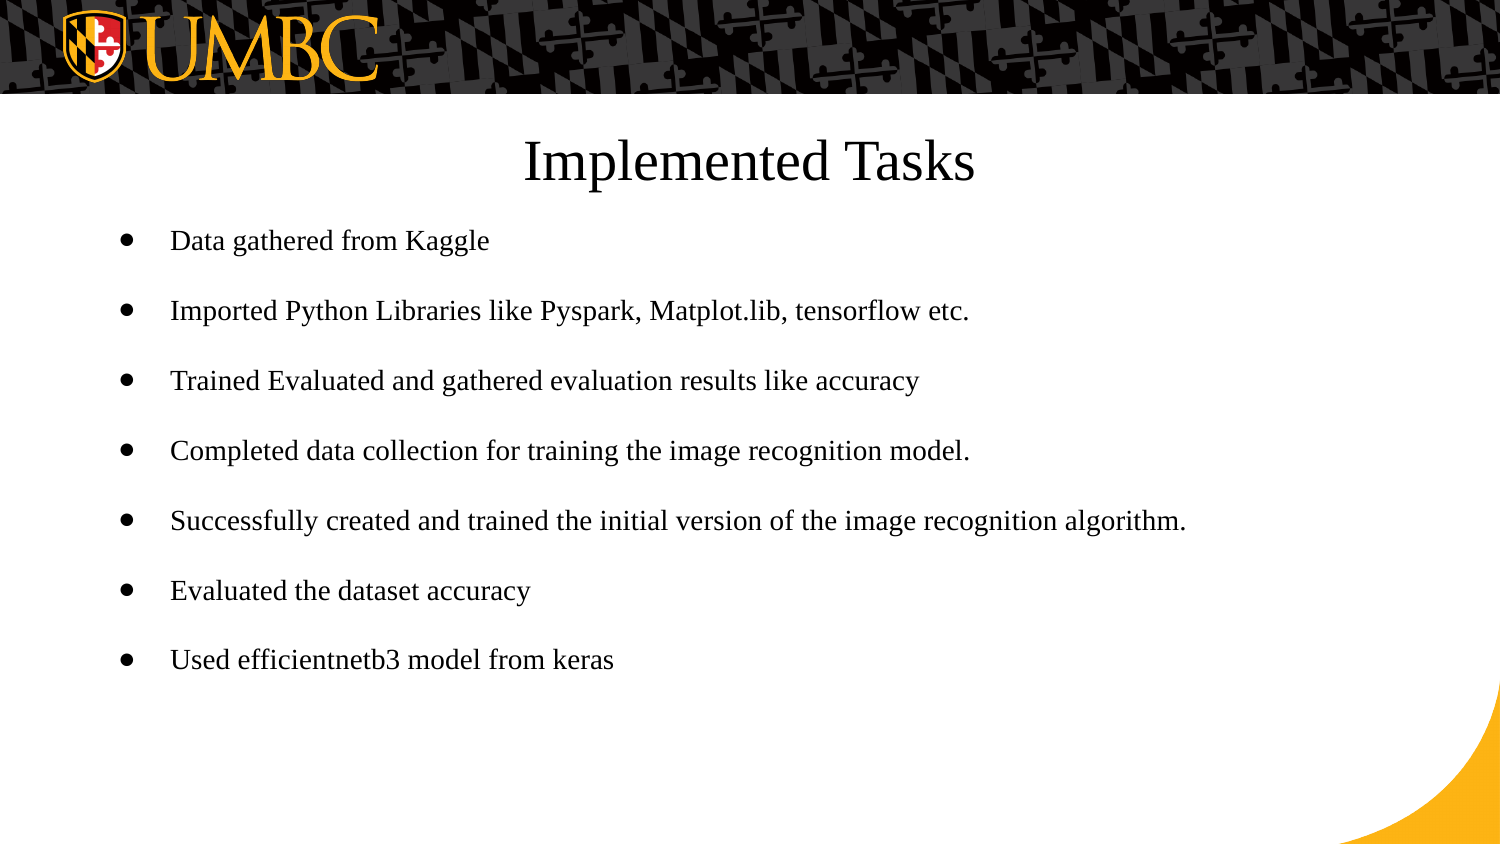

# Implemented Tasks
Data gathered from Kaggle

Imported Python Libraries like Pyspark, Matplot.lib, tensorflow etc.

Trained Evaluated and gathered evaluation results like accuracy

Completed data collection for training the image recognition model.

Successfully created and trained the initial version of the image recognition algorithm.

Evaluated the dataset accuracy

Used efficientnetb3 model from keras